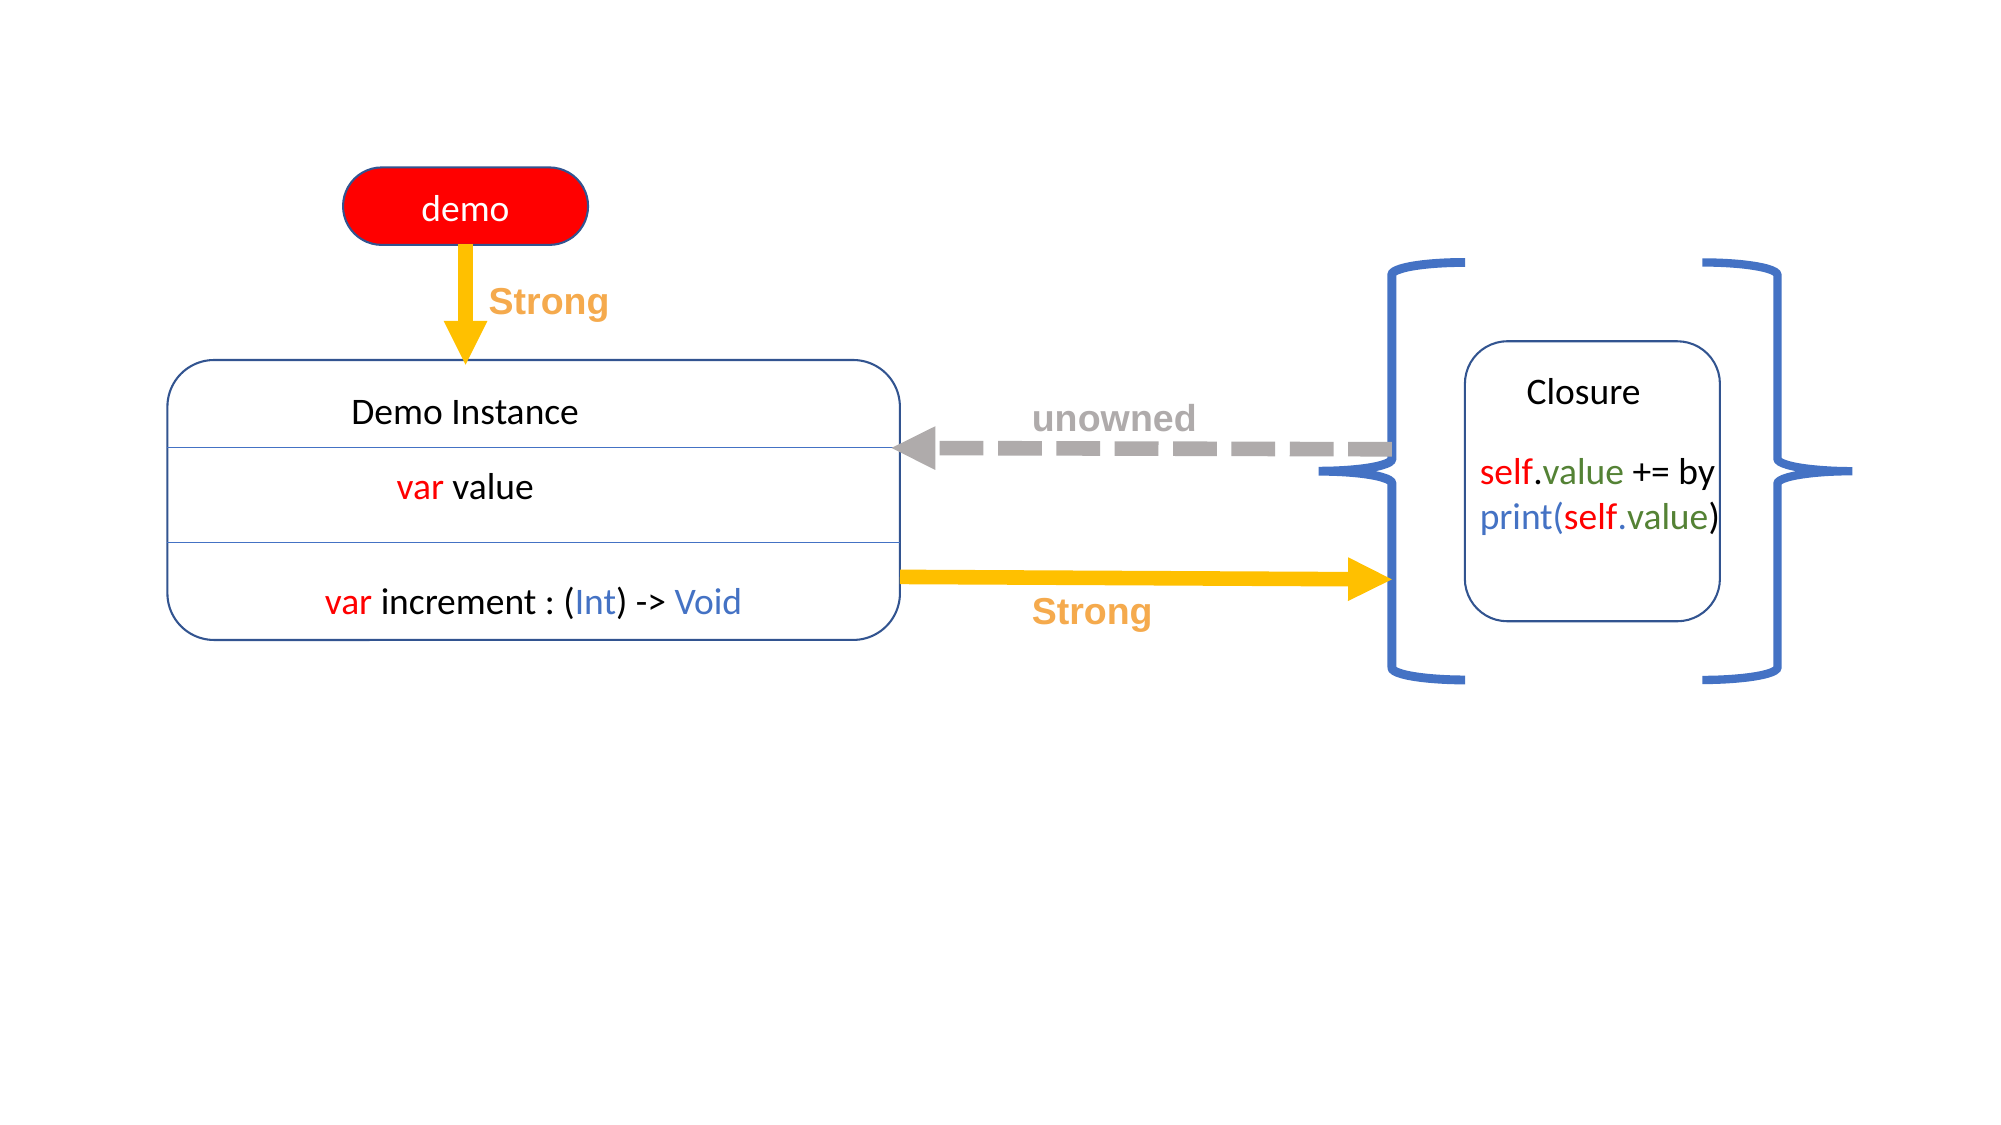

demo

Strong

Closure
Demo Instance
unowned
self.value += by
print(self.value)

var value
var increment : (Int) -> Void
Strong